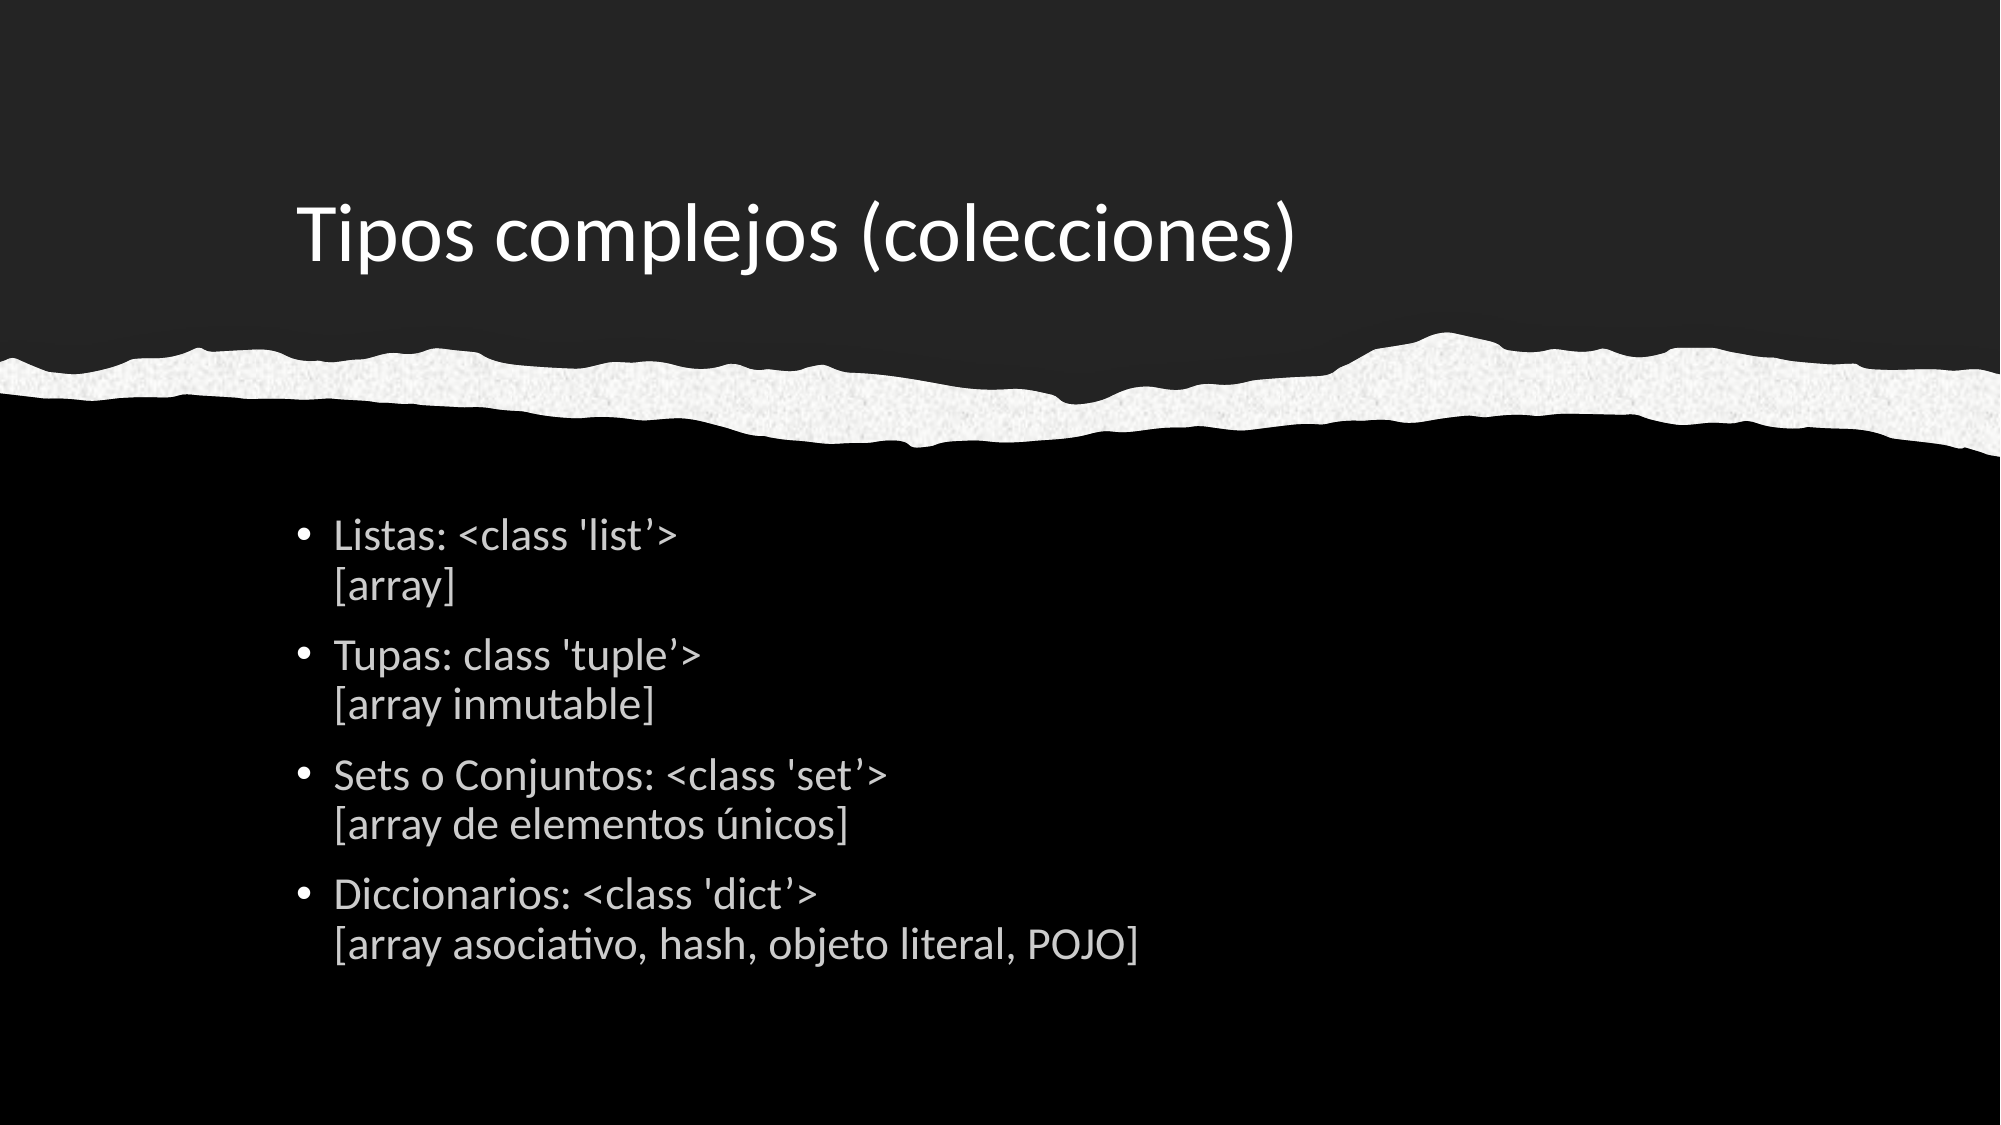

# Tipos complejos (colecciones)

Listas: <class 'list’>
[array]
Tupas: class 'tuple’>
[array inmutable]
Sets o Conjuntos: <class 'set’>
[array de elementos únicos]
Diccionarios: <class 'dict’>
[array asociativo, hash, objeto literal, POJO]